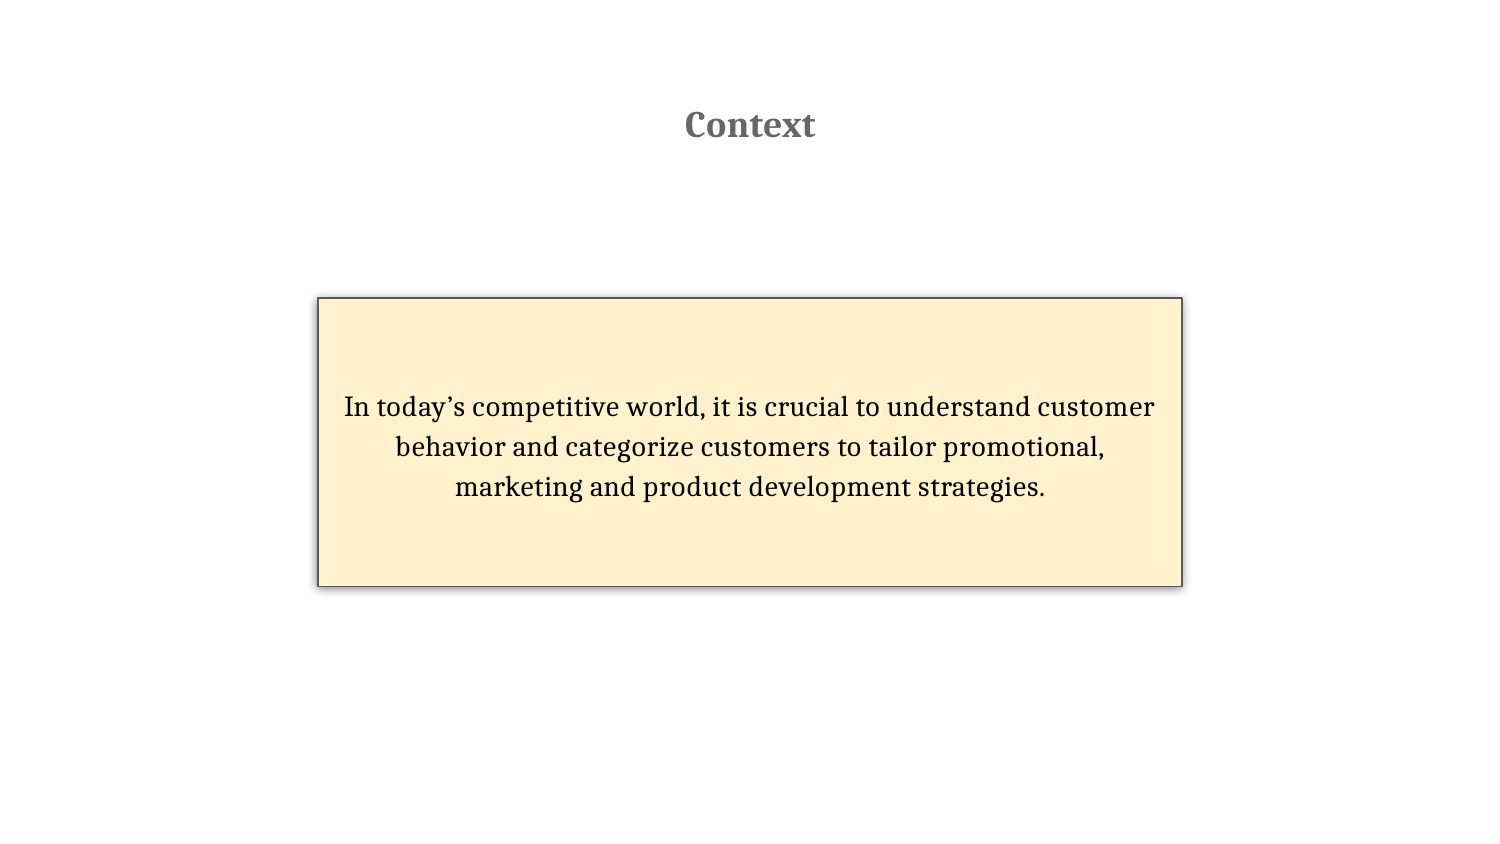

Context
In today’s competitive world, it is crucial to understand customer behavior and categorize customers to tailor promotional, marketing and product development strategies.